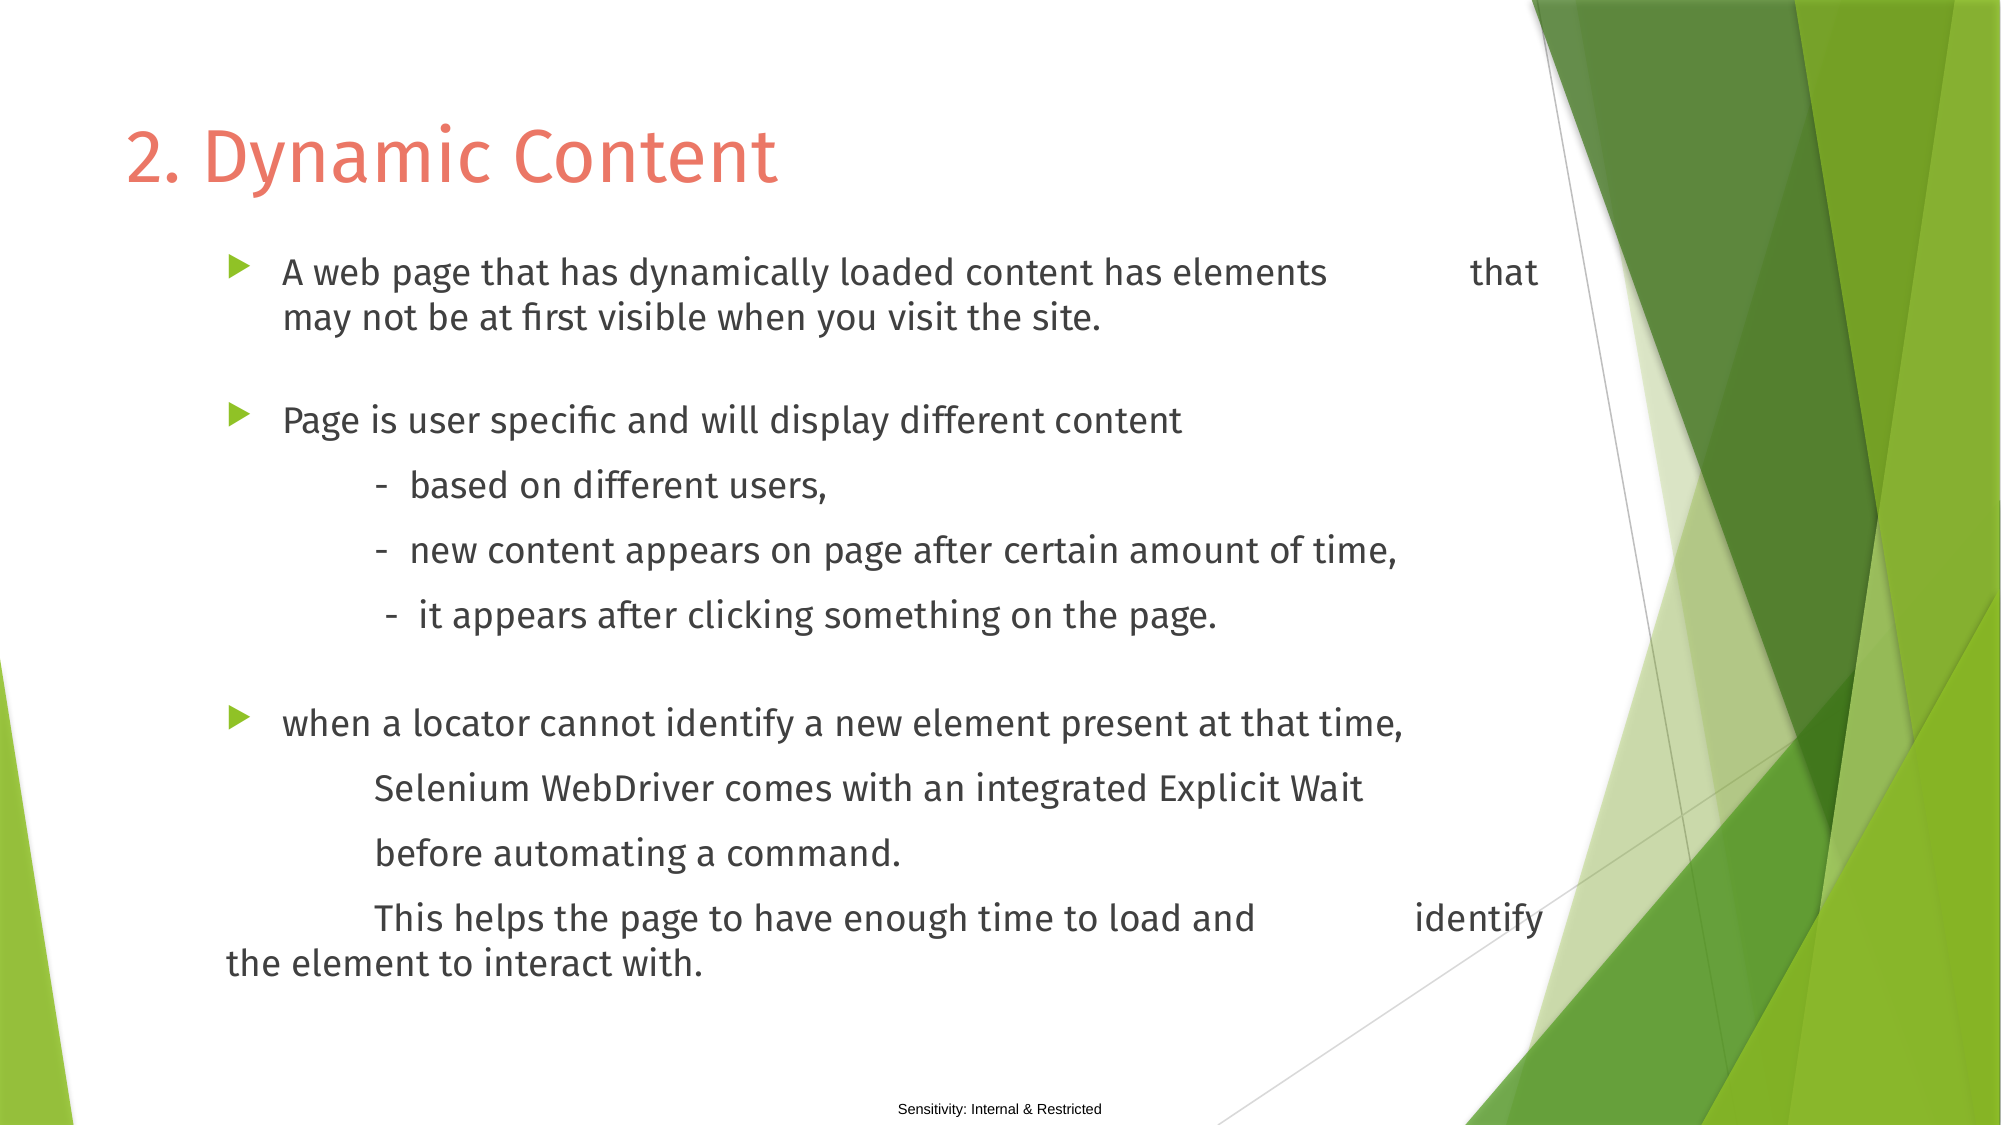

# 2. Dynamic Content
A web page that has dynamically loaded content has elements 	that may not be at first visible when you visit the site.

Page is user specific and will display different content
		-  based on different users,
		-  new content appears on page after certain amount of time,
		 -  it appears after clicking something on the page.

when a locator cannot identify a new element present at that time,
			Selenium WebDriver comes with an integrated Explicit Wait
			before automating a command.
	This helps the page to have enough time to load and 	identify the element to interact with.